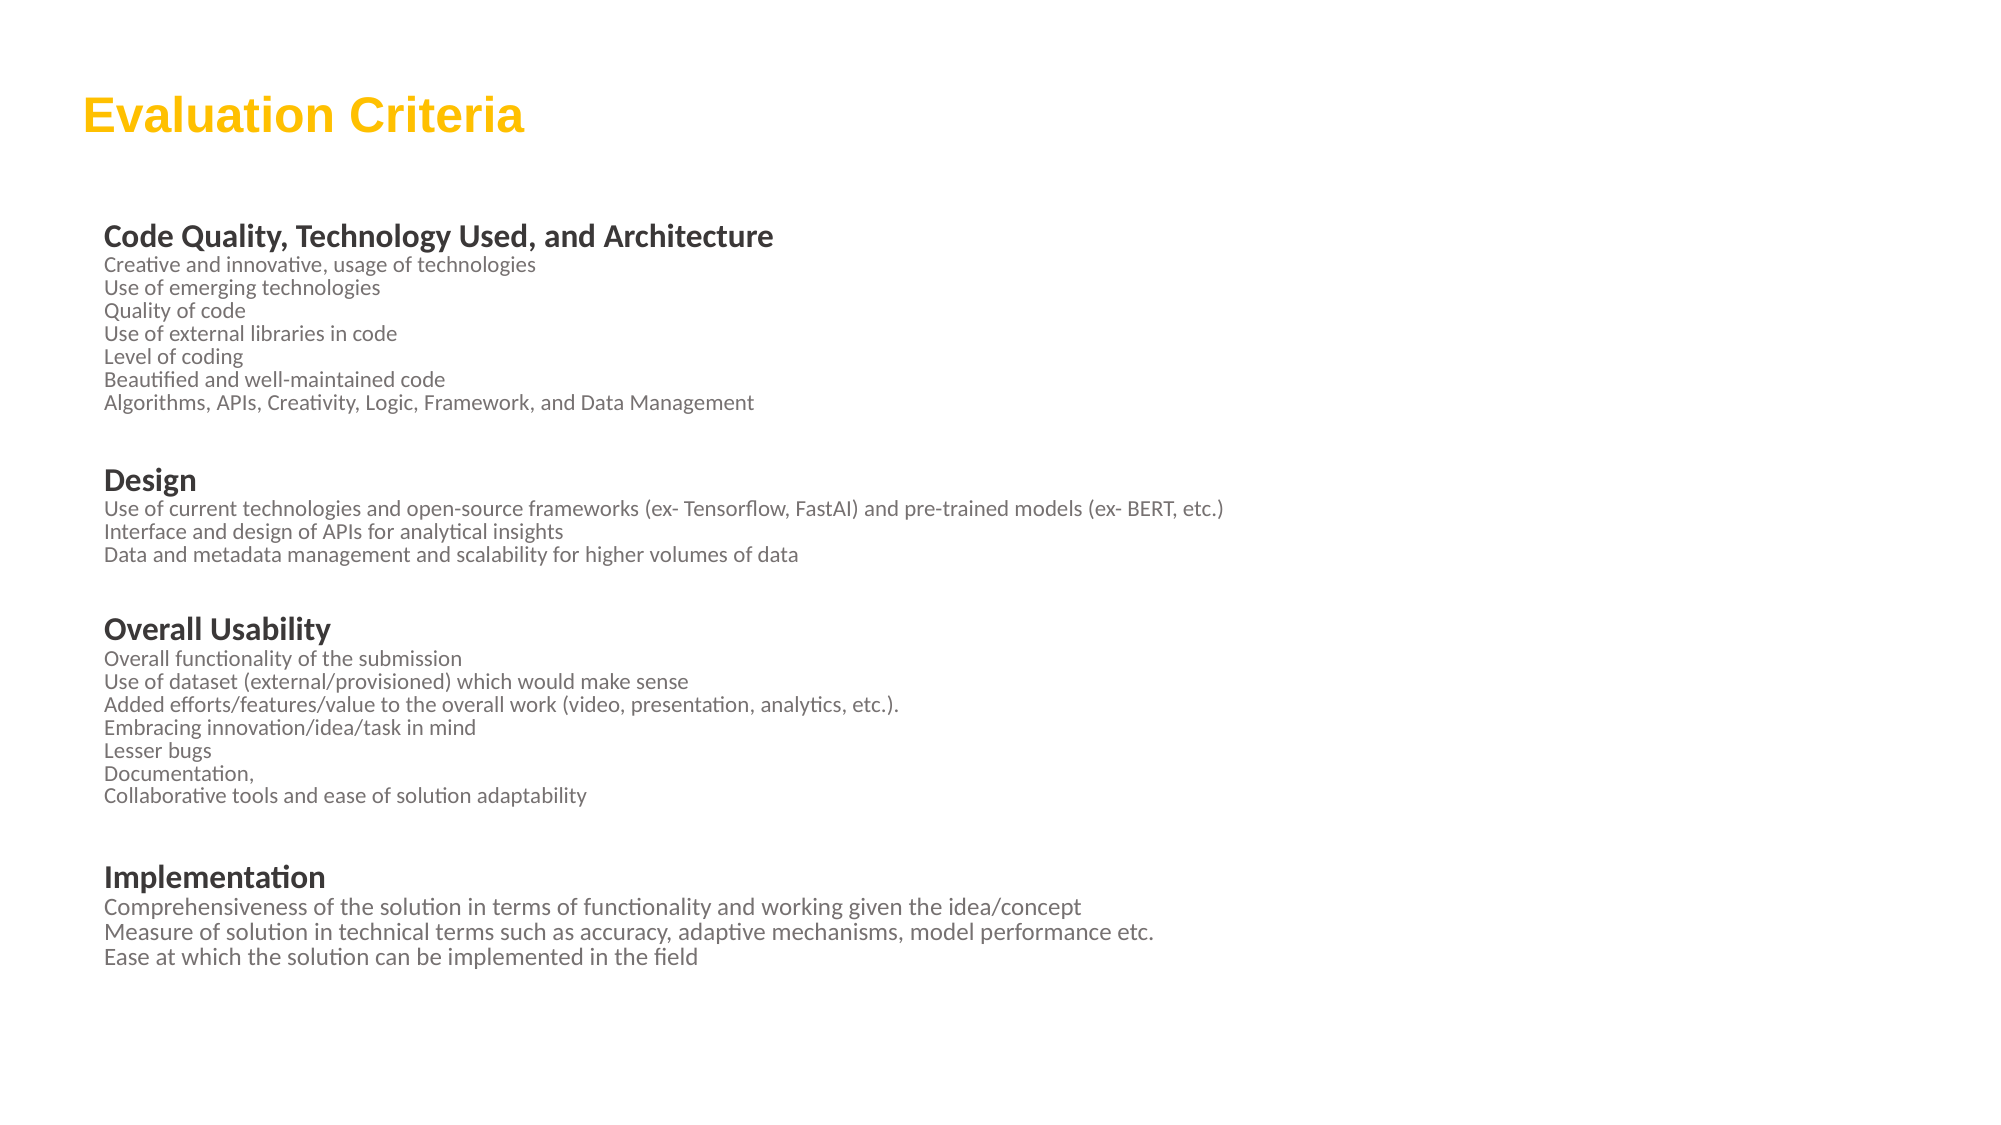

Evaluation Criteria
| Code Quality, Technology Used, and Architecture Creative and innovative, usage of technologies Use of emerging technologies Quality of code Use of external libraries in code Level of coding Beautified and well-maintained code Algorithms, APIs, Creativity, Logic, Framework, and Data Management |
| --- |
| Design Use of current technologies and open-source frameworks (ex- Tensorflow, FastAI) and pre-trained models (ex- BERT, etc.) Interface and design of APIs for analytical insights Data and metadata management and scalability for higher volumes of data |
| Overall Usability Overall functionality of the submission Use of dataset (external/provisioned) which would make sense Added efforts/features/value to the overall work (video, presentation, analytics, etc.). Embracing innovation/idea/task in mind Lesser bugs Documentation, Collaborative tools and ease of solution adaptability |
| Implementation Comprehensiveness of the solution in terms of functionality and working given the idea/concept Measure of solution in technical terms such as accuracy, adaptive mechanisms, model performance etc. Ease at which the solution can be implemented in the field |